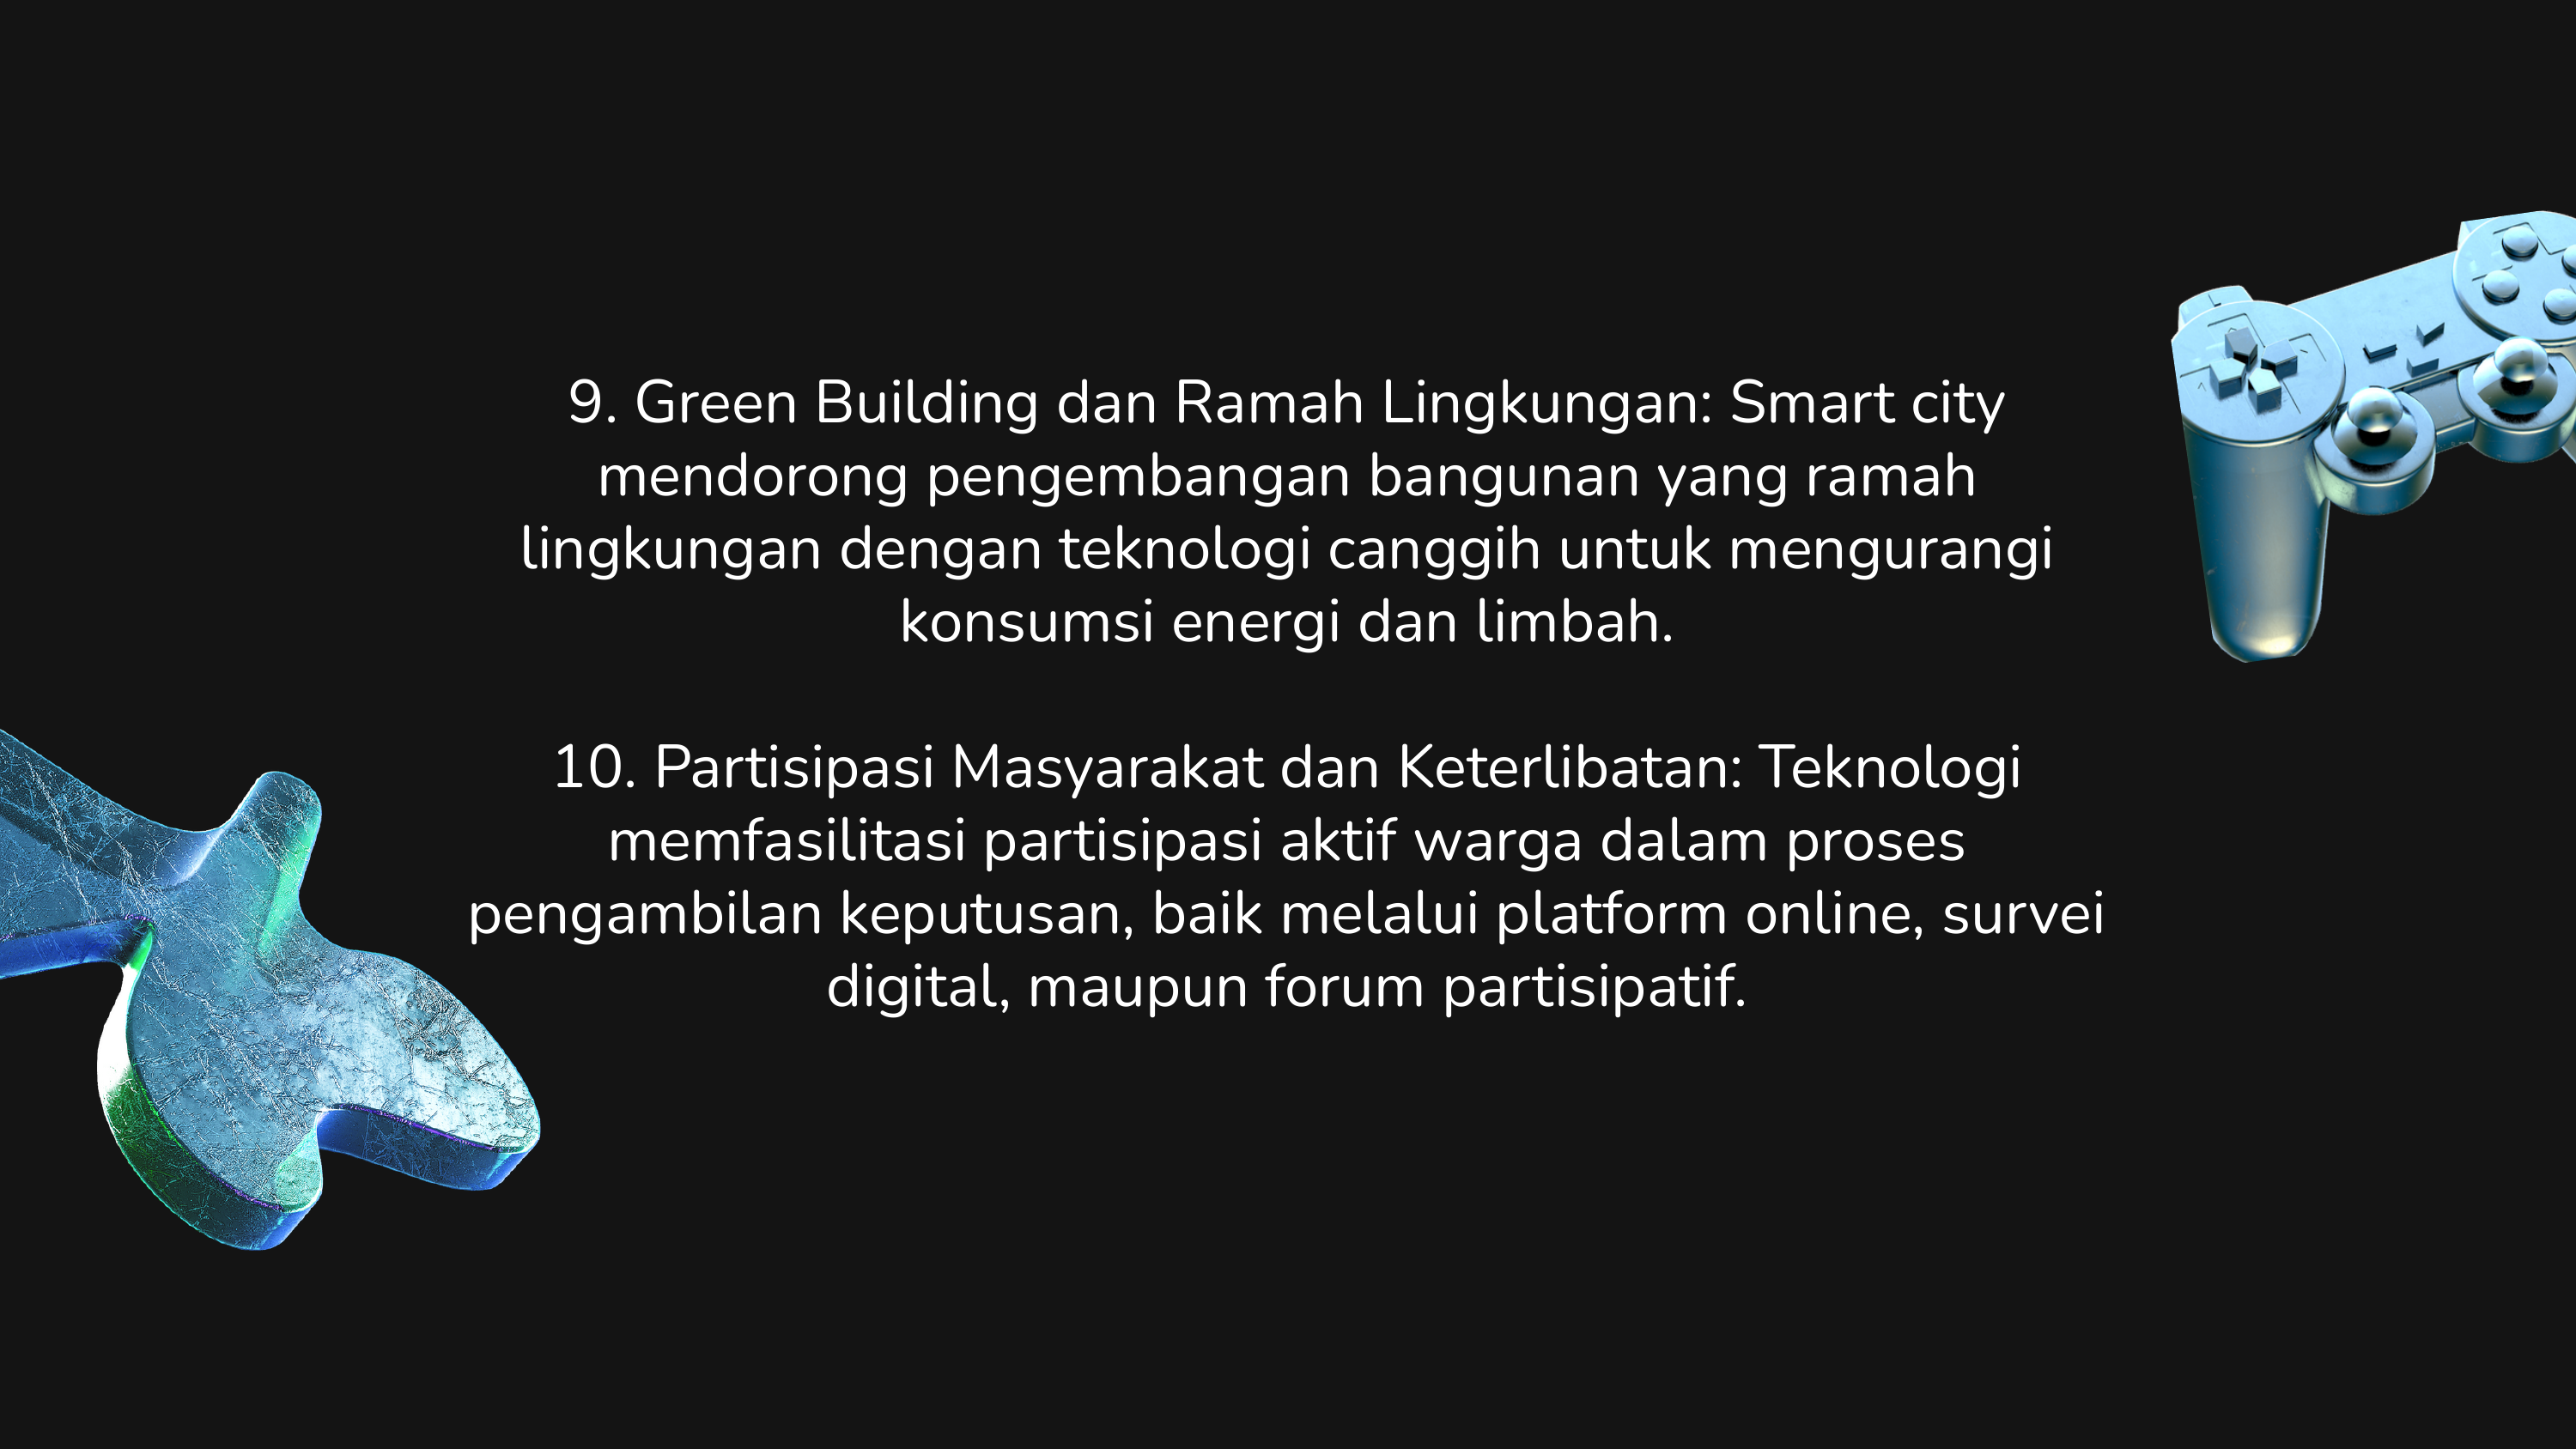

9. Green Building dan Ramah Lingkungan: Smart city mendorong pengembangan bangunan yang ramah lingkungan dengan teknologi canggih untuk mengurangi konsumsi energi dan limbah.

10. Partisipasi Masyarakat dan Keterlibatan: Teknologi memfasilitasi partisipasi aktif warga dalam proses pengambilan keputusan, baik melalui platform online, survei digital, maupun forum partisipatif.